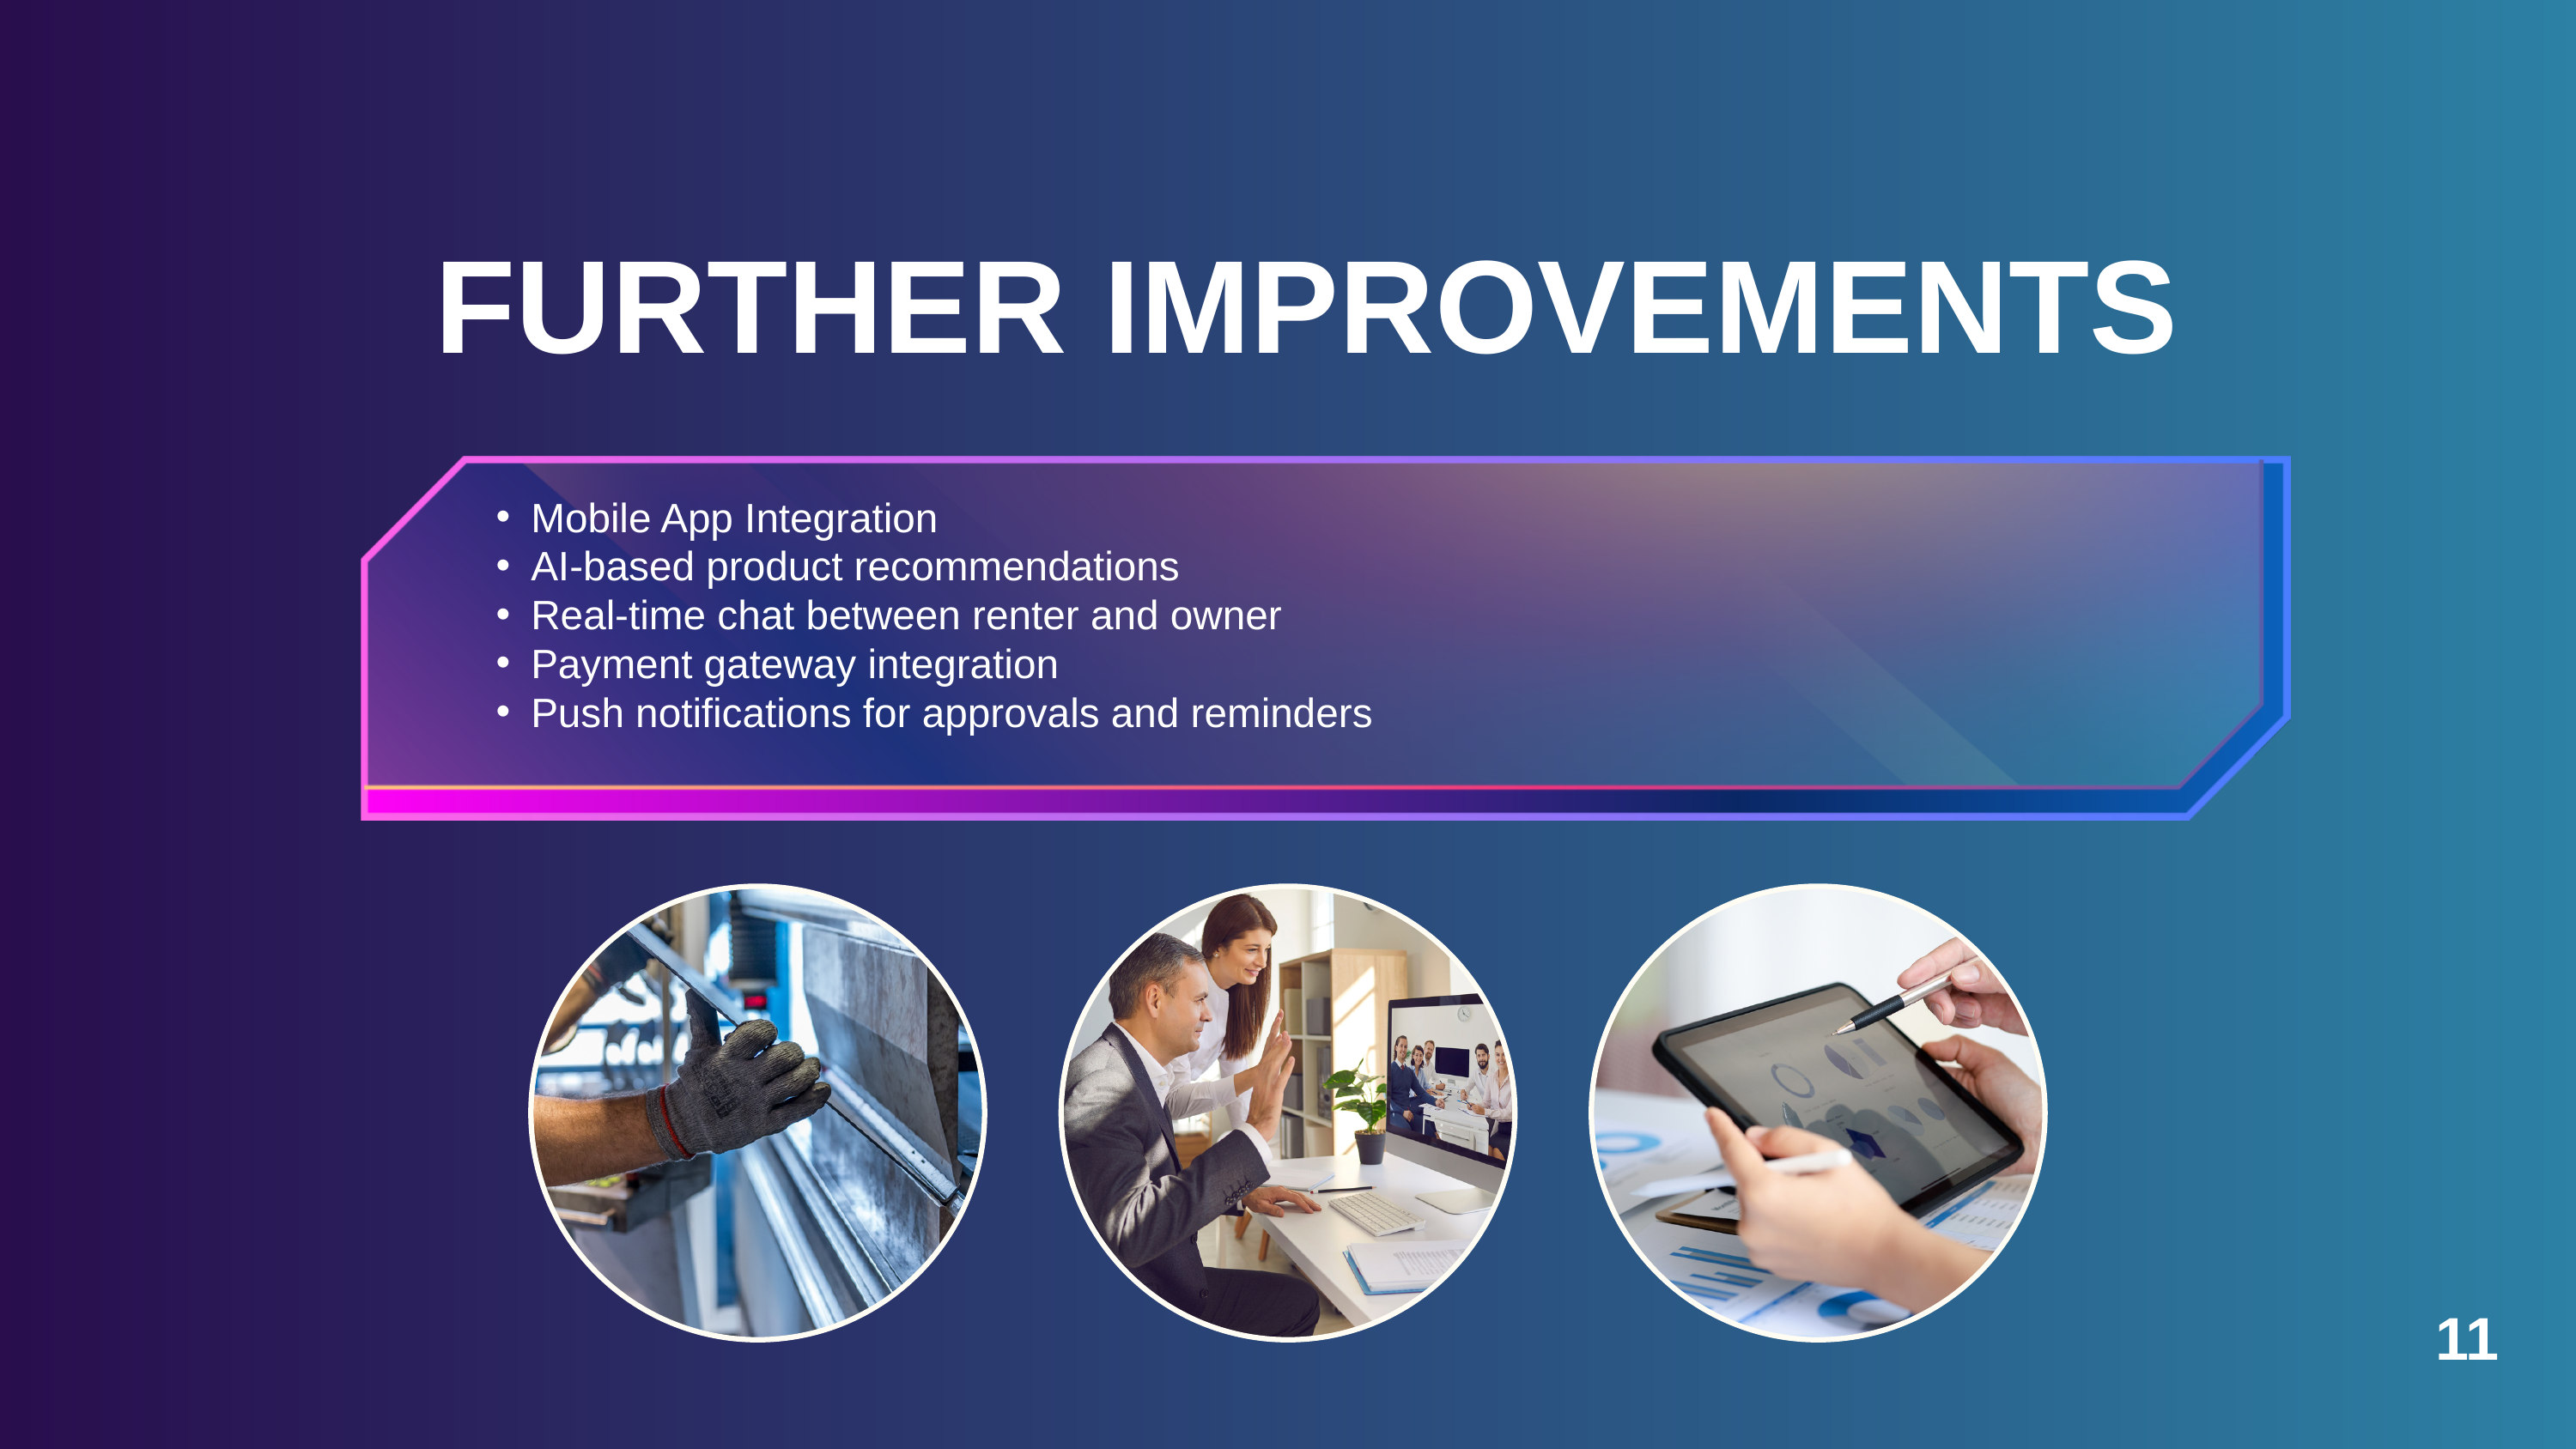

FURTHER IMPROVEMENTS

Mobile App Integration
AI-based product recommendations
Real-time chat between renter and owner
Payment gateway integration
Push notifications for approvals and reminders

11